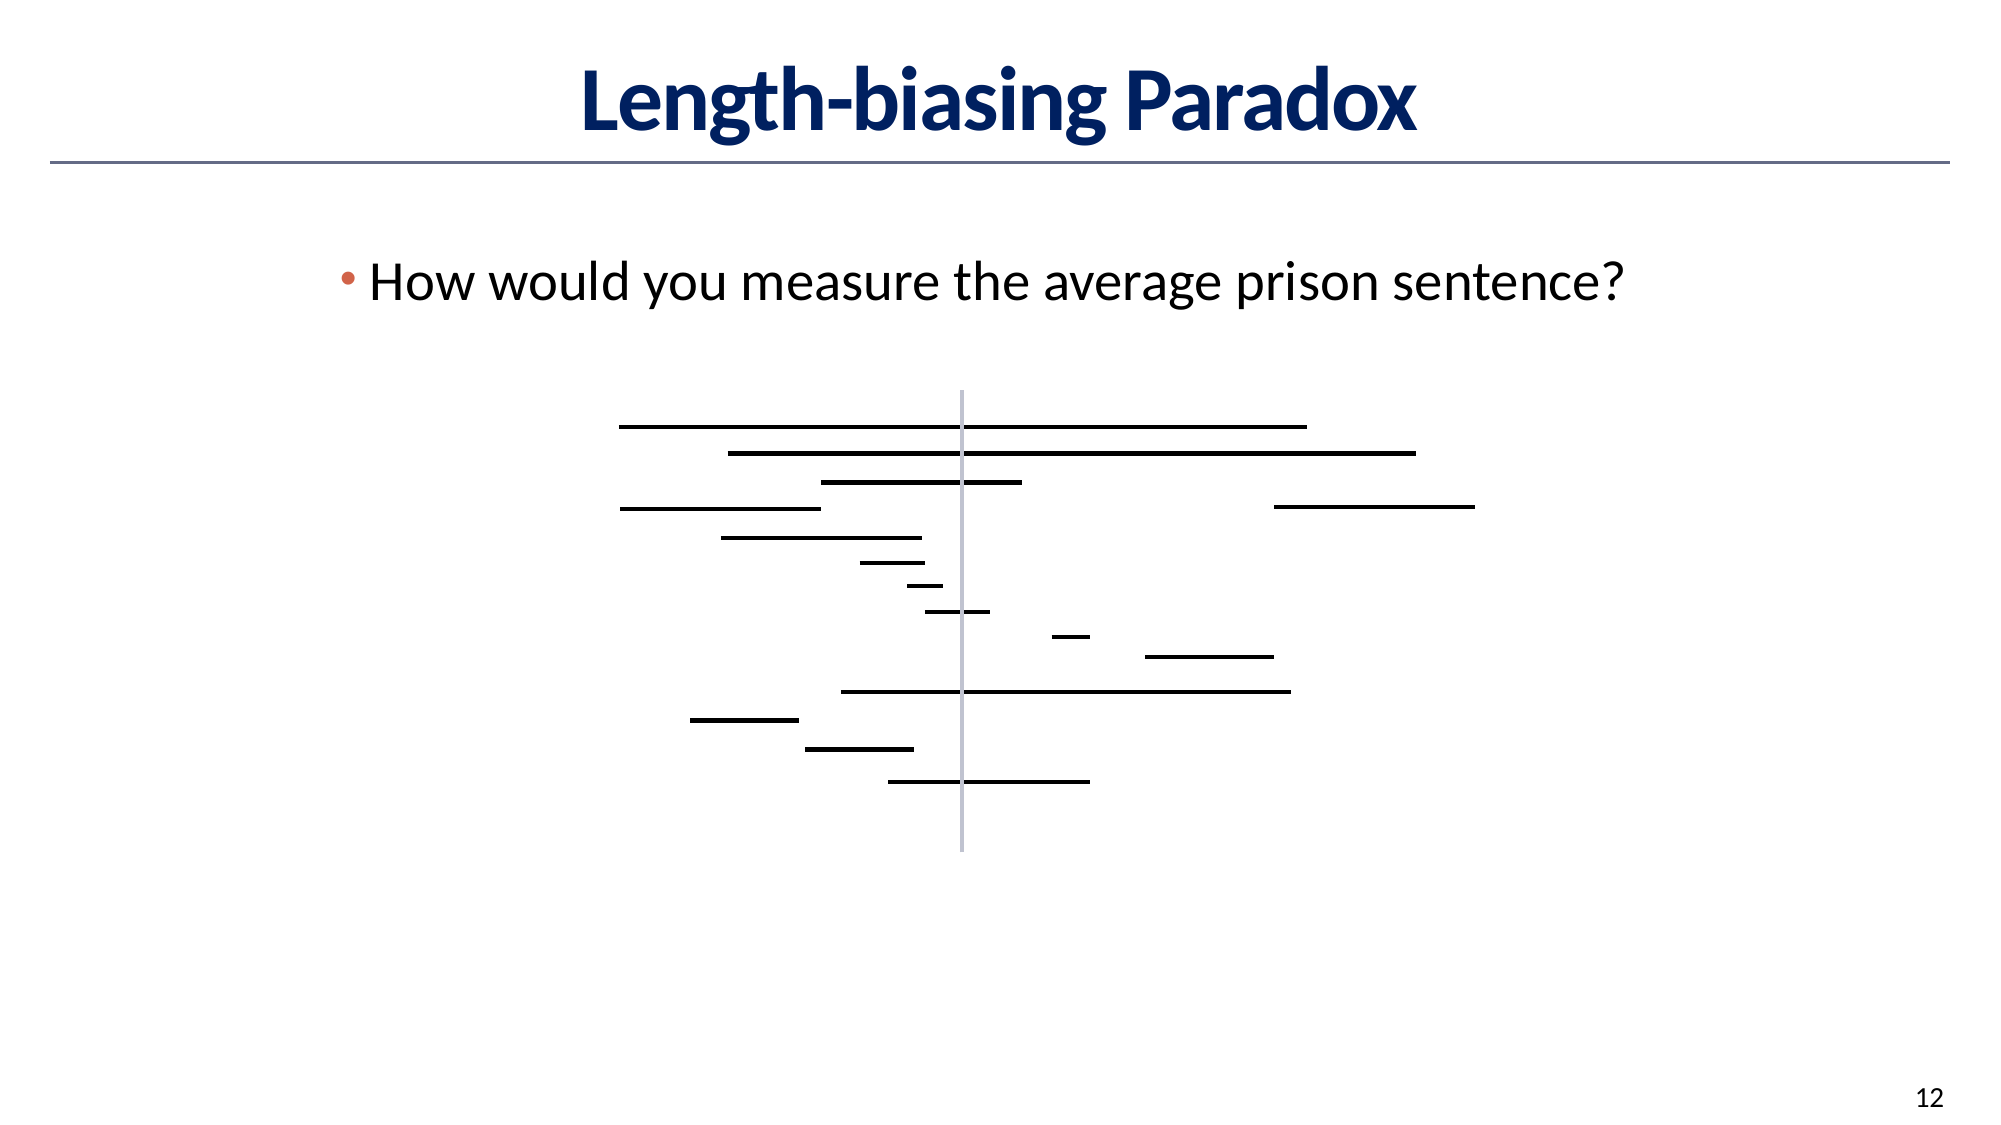

# Length-biasing Paradox
How would you measure the average prison sentence?
12